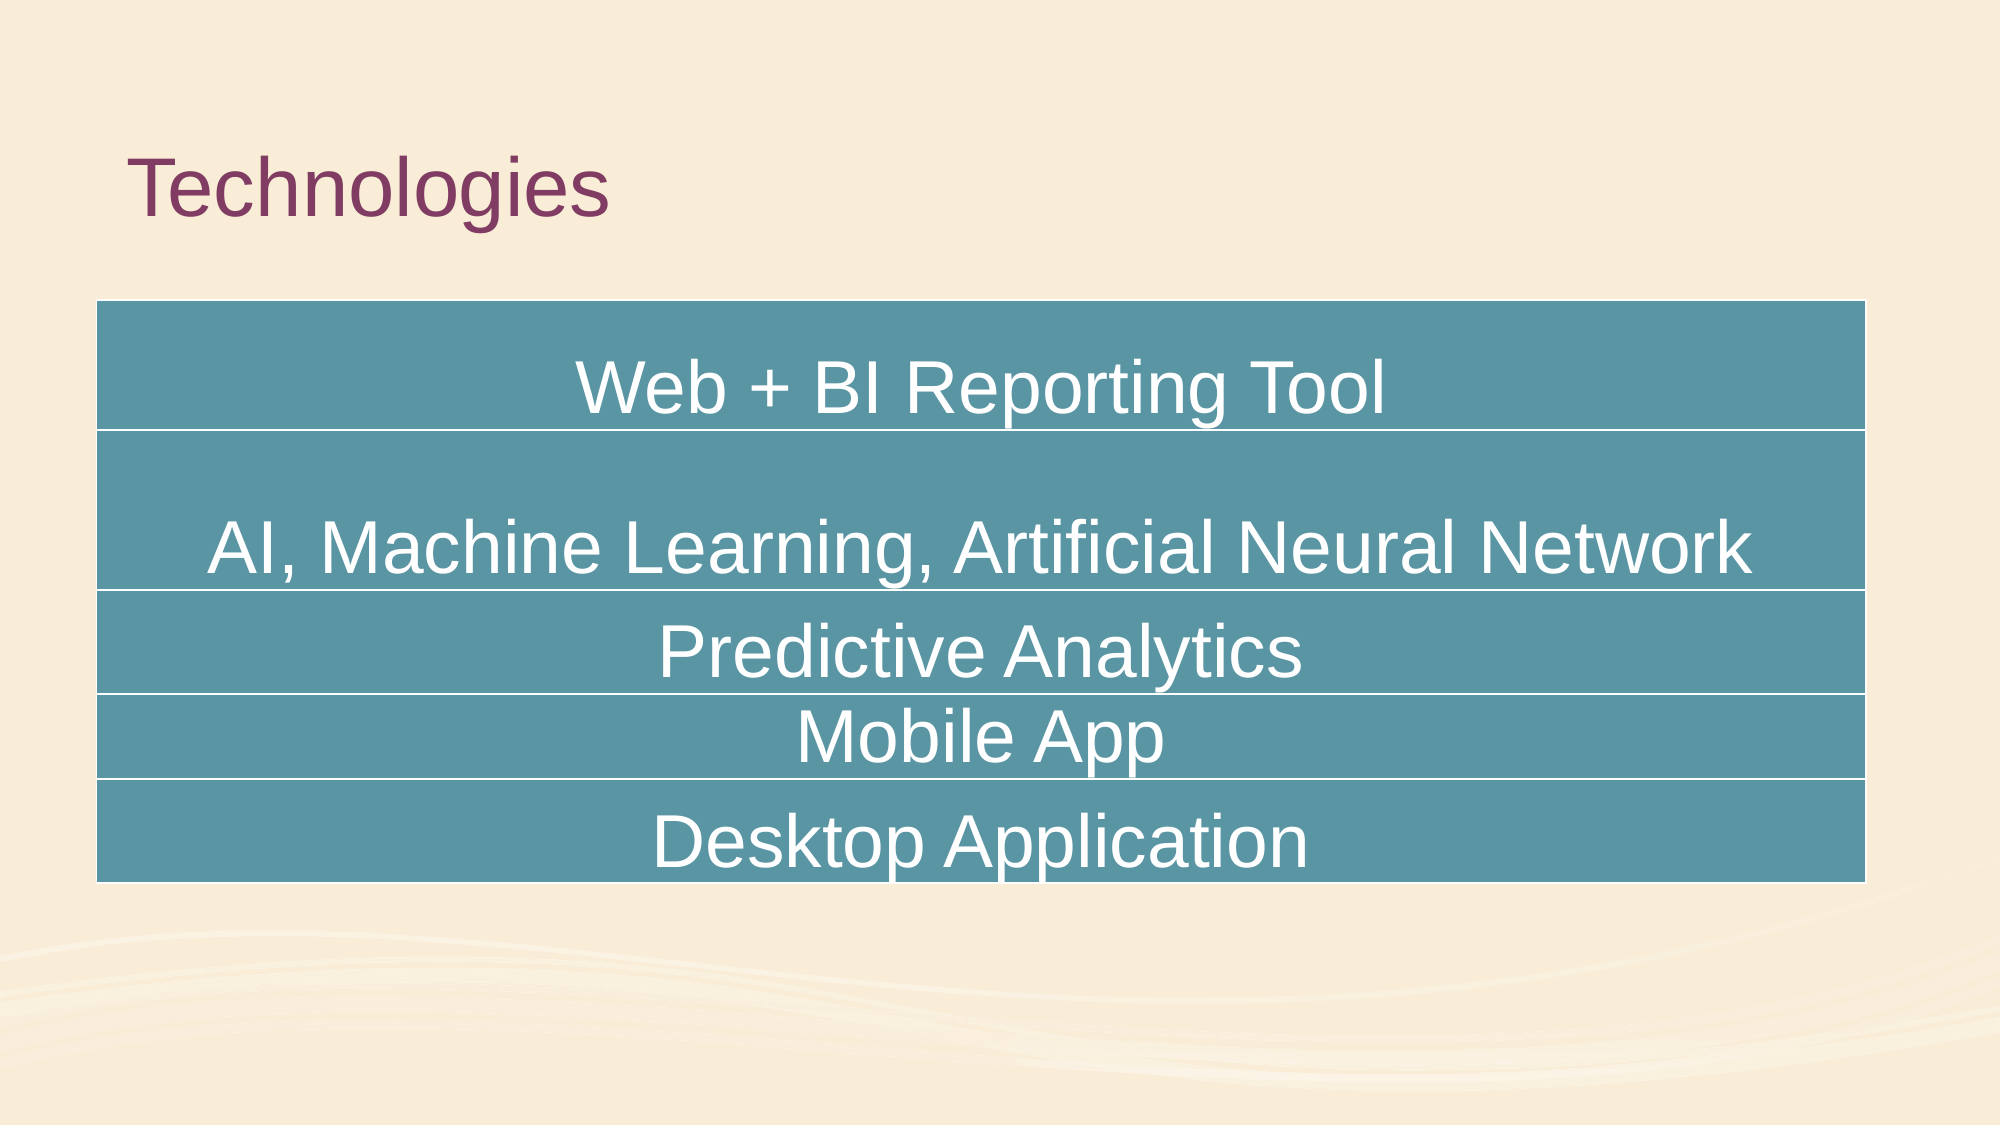

# Technologies
| Web + BI Reporting Tool |
| --- |
| AI, Machine Learning, Artificial Neural Network |
| Predictive Analytics |
| Mobile App |
| Desktop Application |